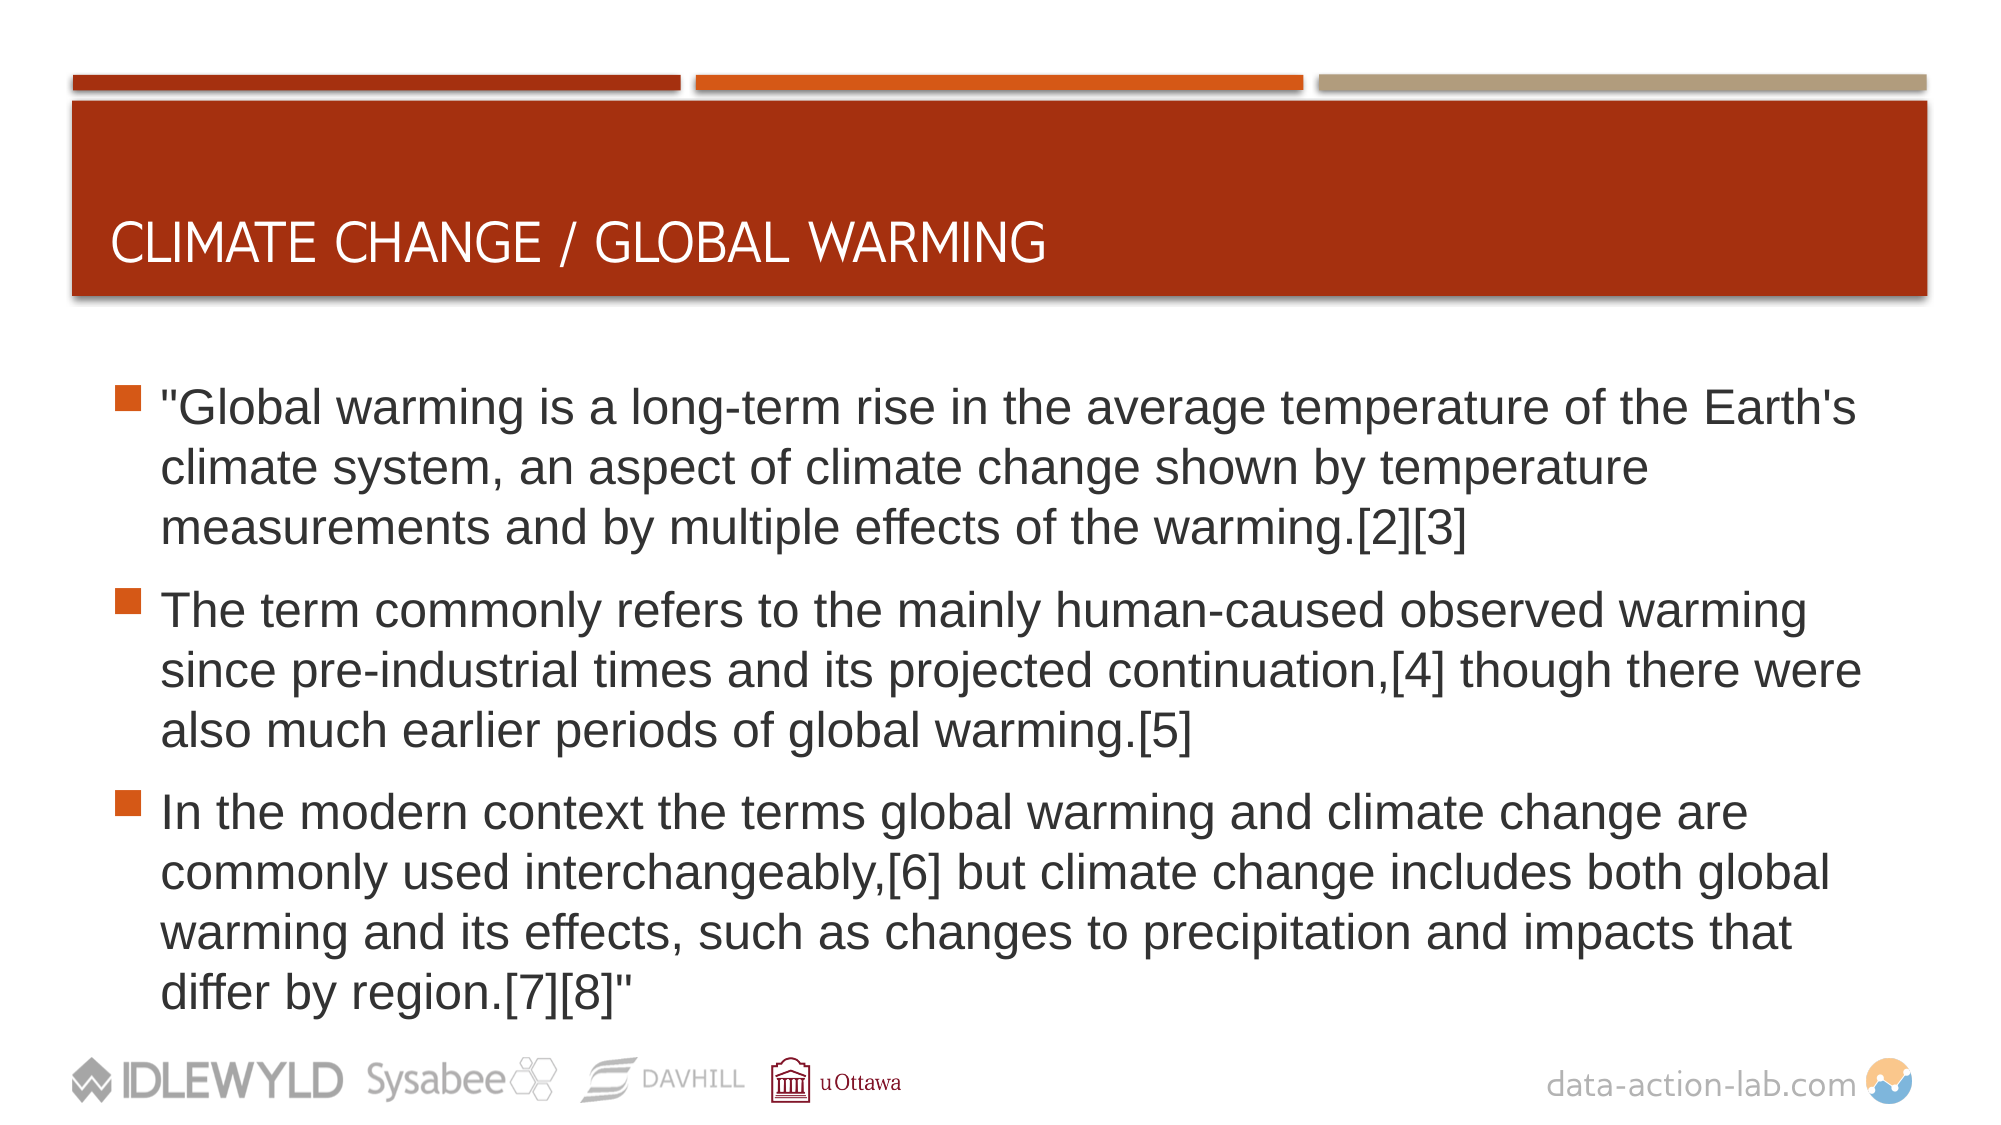

# Climate Change / Global Warming
"Global warming is a long-term rise in the average temperature of the Earth's climate system, an aspect of climate change shown by temperature measurements and by multiple effects of the warming.[2][3]
The term commonly refers to the mainly human-caused observed warming since pre-industrial times and its projected continuation,[4] though there were also much earlier periods of global warming.[5]
In the modern context the terms global warming and climate change are commonly used interchangeably,[6] but climate change includes both global warming and its effects, such as changes to precipitation and impacts that differ by region.[7][8]"